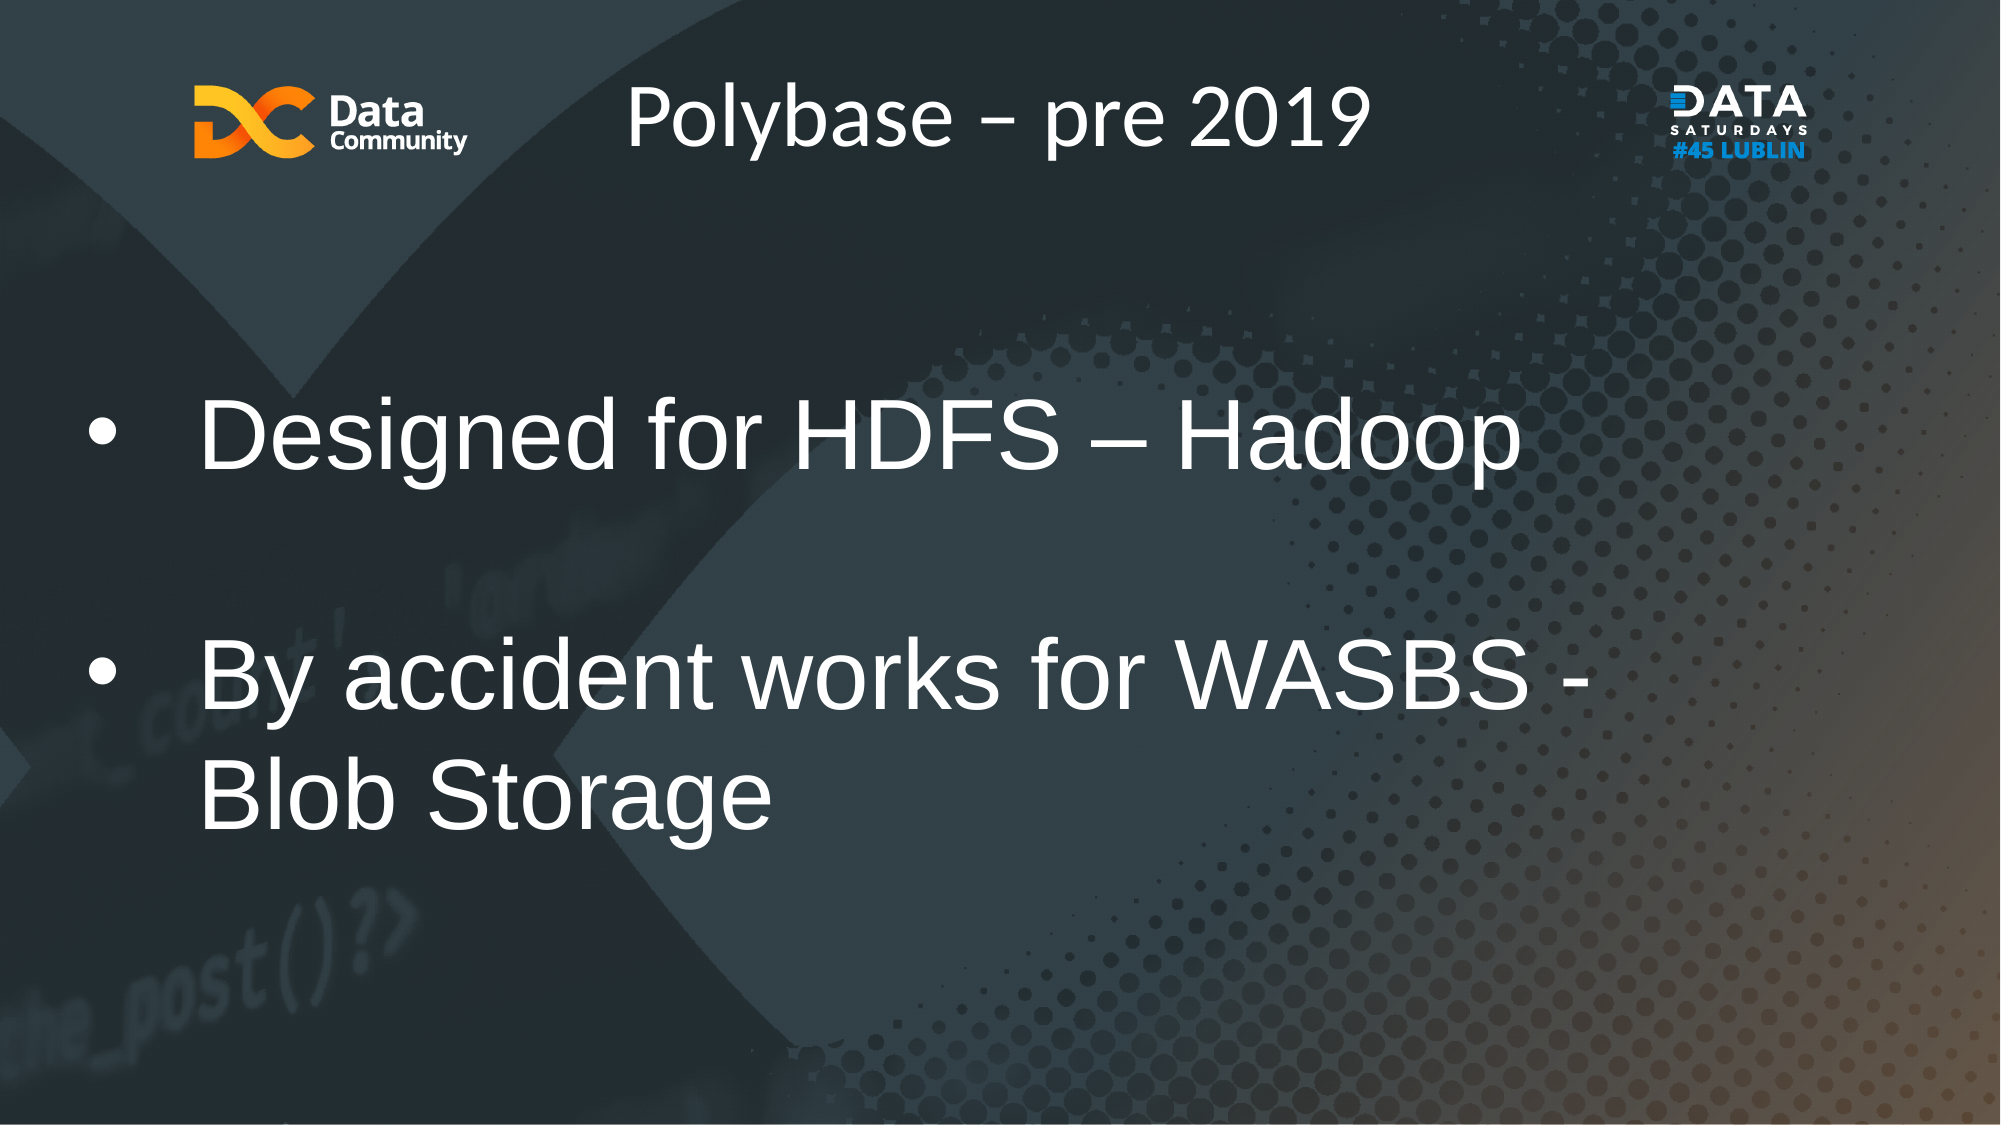

Polybase – pre 2019
Designed for HDFS – Hadoop

By accident works for WASBS - Blob Storage